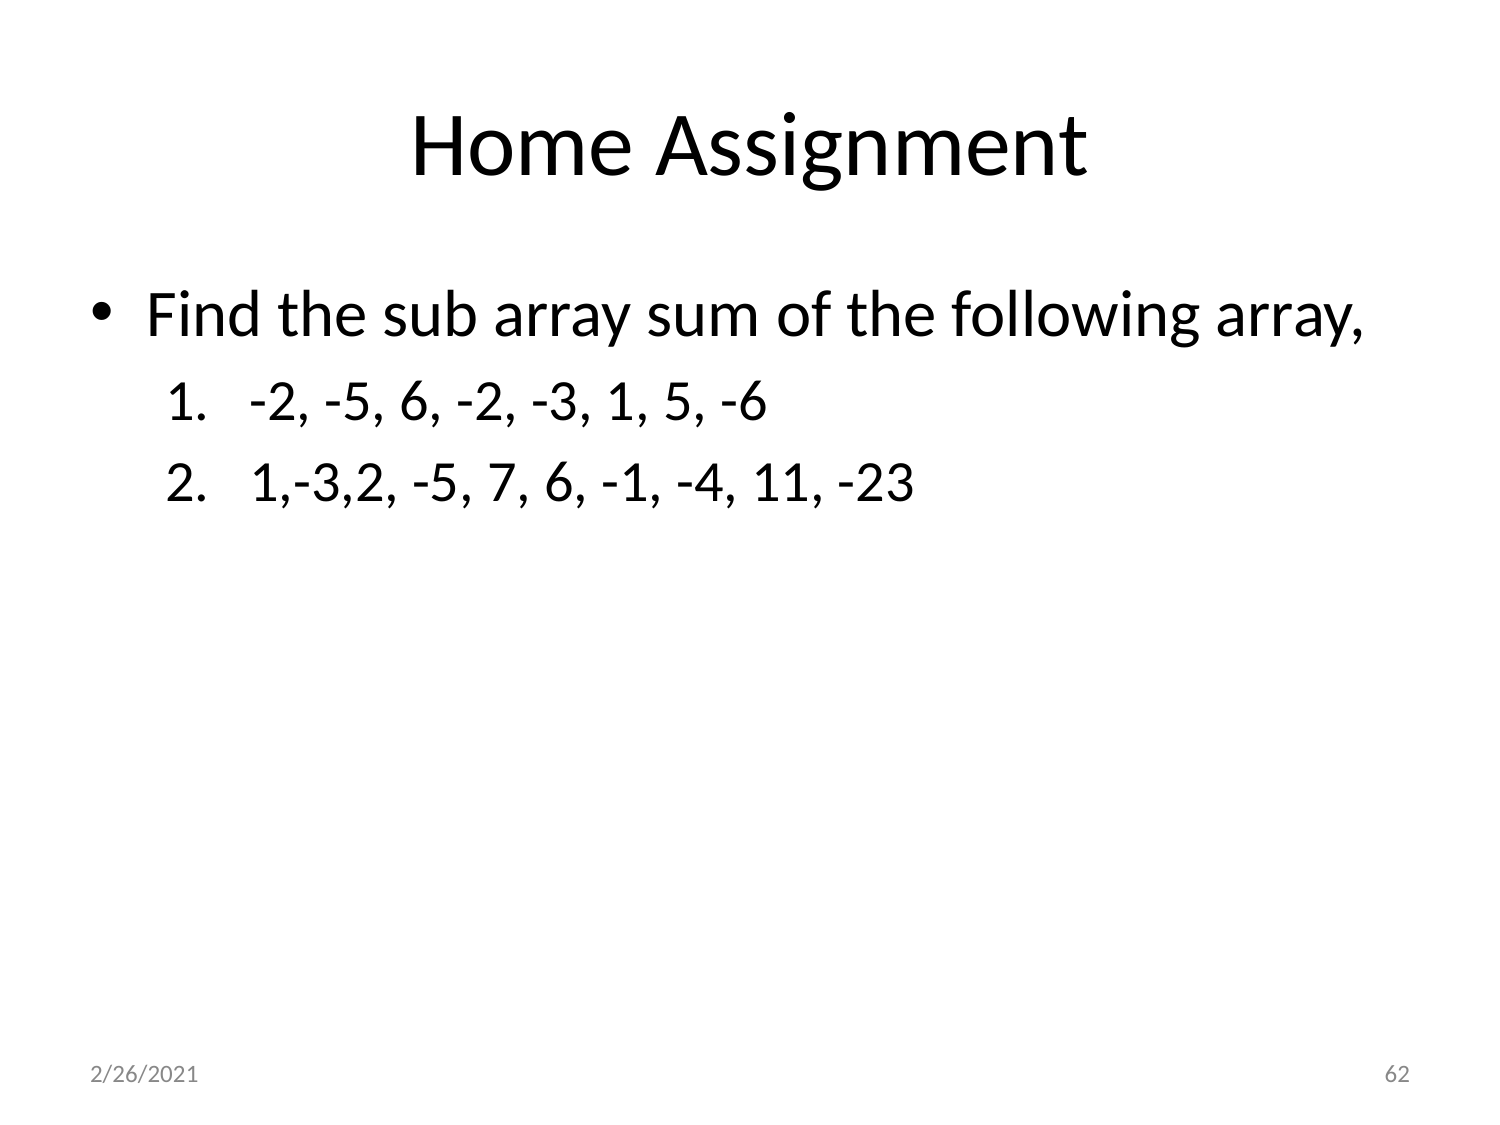

# Home Assignment
Find the sub array sum of the following array,
-2, -5, 6, -2, -3, 1, 5, -6
1,-3,2, -5, 7, 6, -1, -4, 11, -23

2/26/2021
62